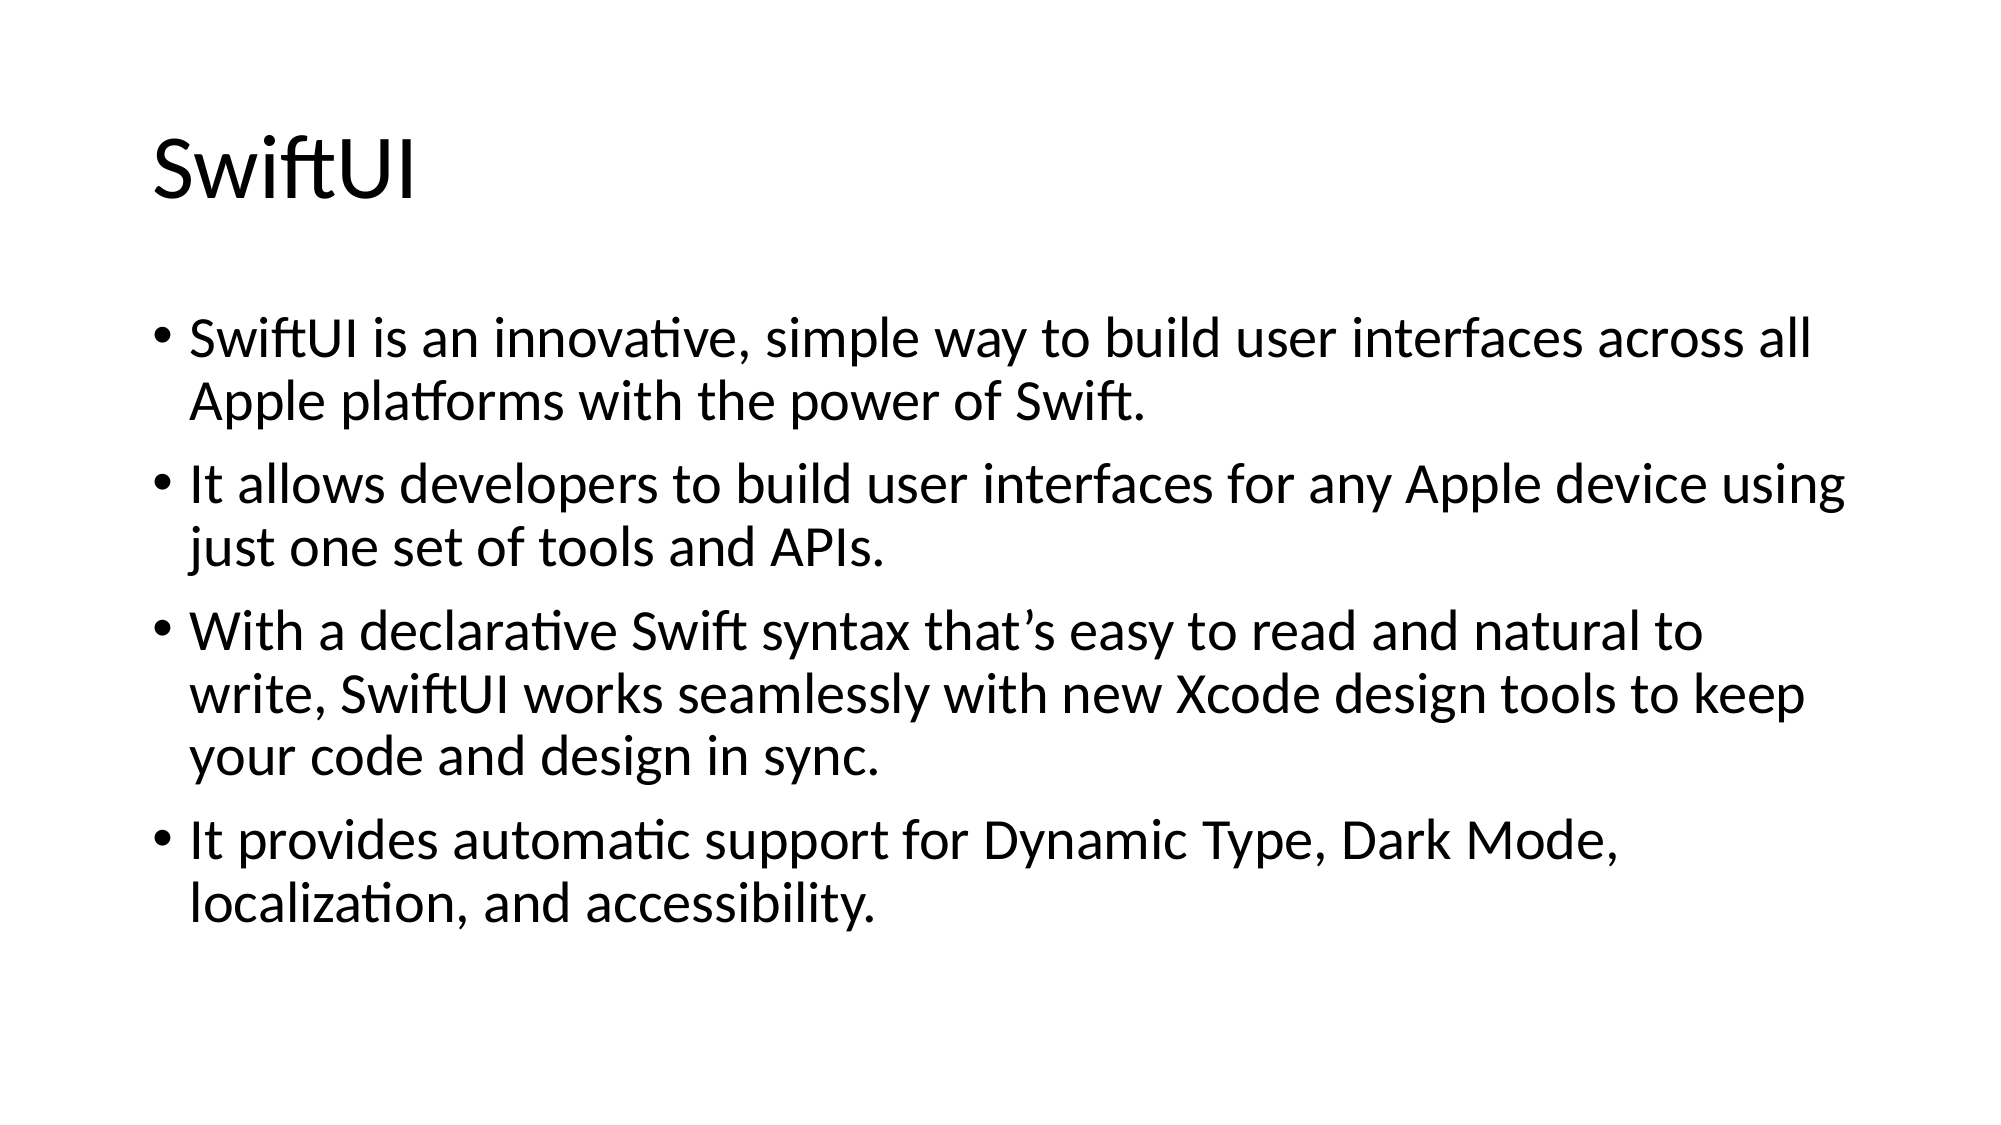

# SwiftUI
SwiftUI is an innovative, simple way to build user interfaces across all Apple platforms with the power of Swift.
It allows developers to build user interfaces for any Apple device using just one set of tools and APIs.
With a declarative Swift syntax that’s easy to read and natural to write, SwiftUI works seamlessly with new Xcode design tools to keep your code and design in sync.
It provides automatic support for Dynamic Type, Dark Mode, localization, and accessibility.